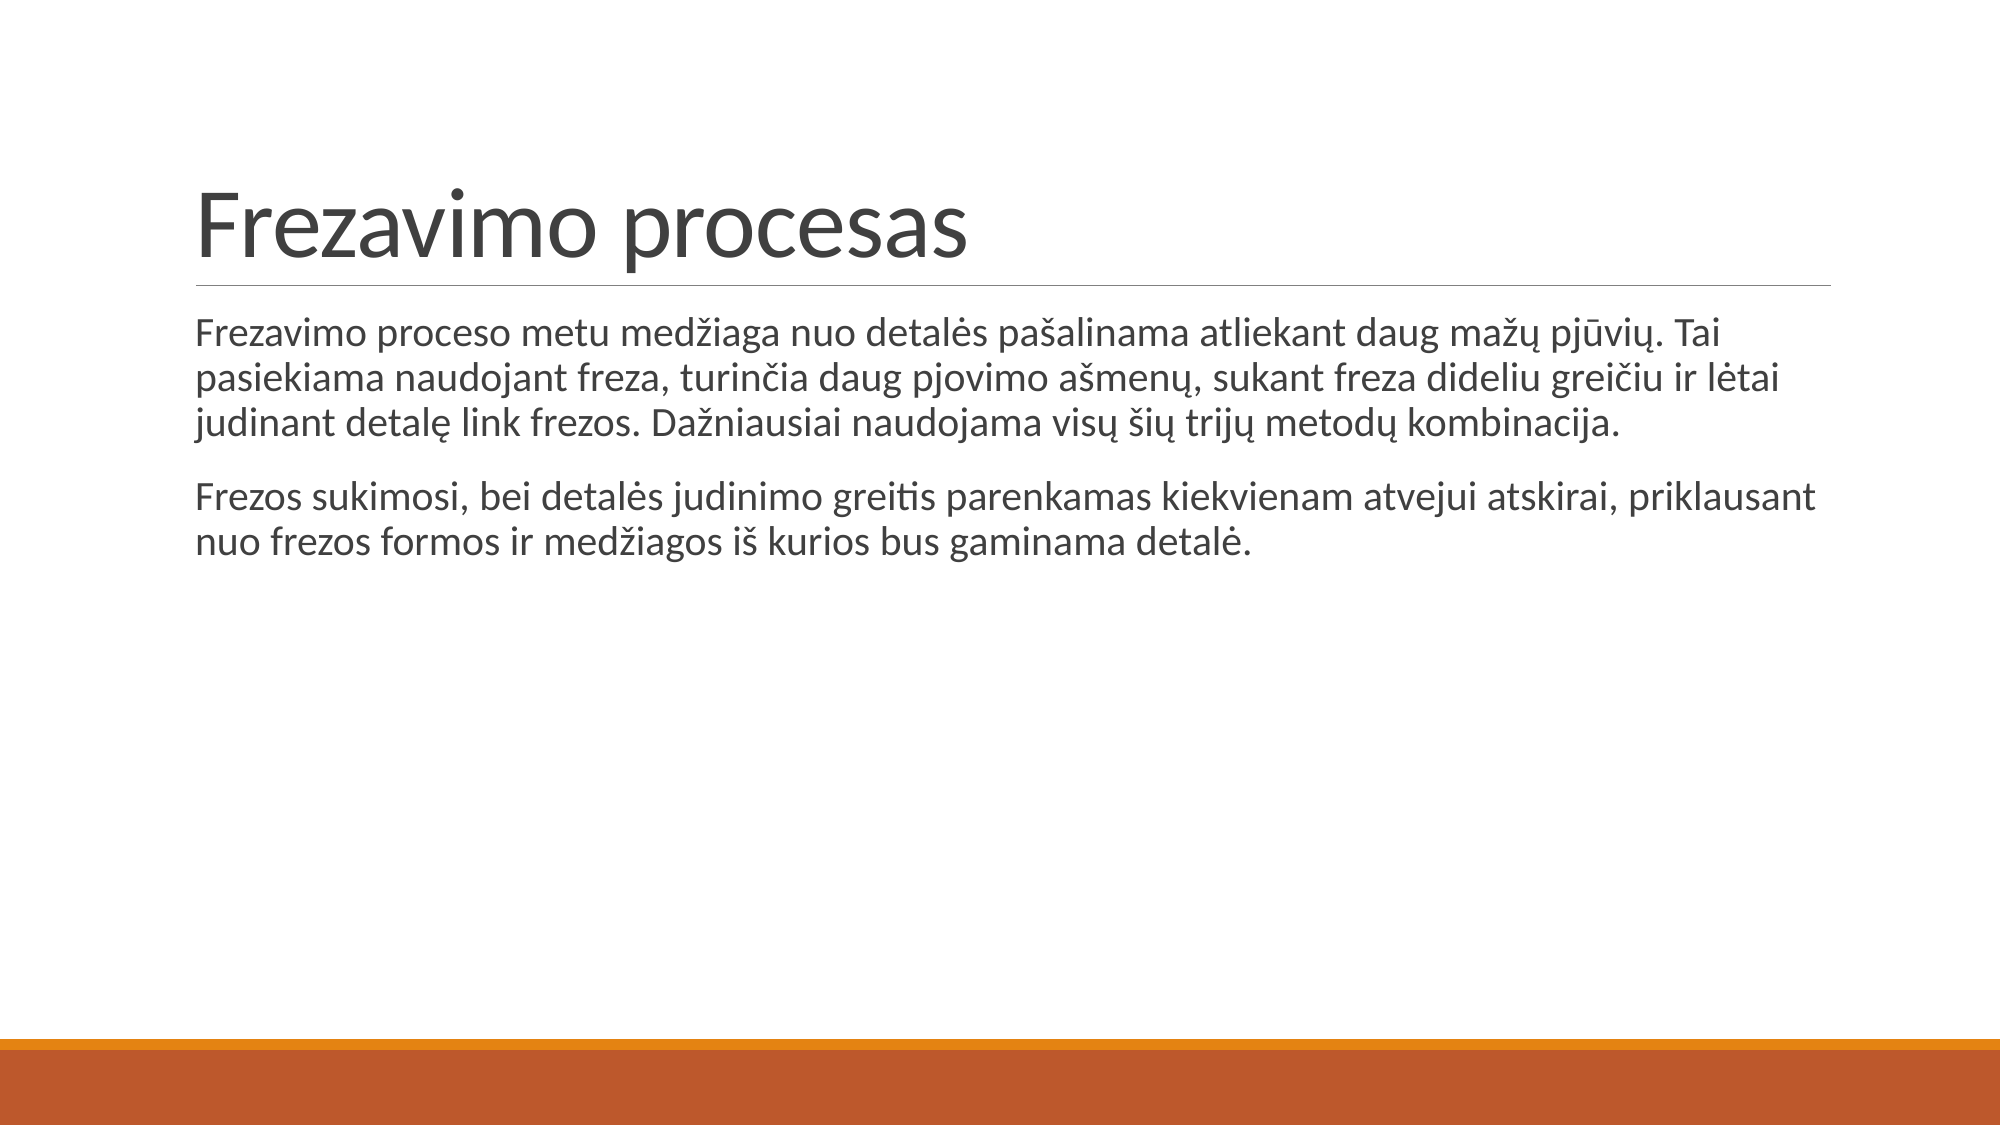

# Frezavimo procesas
Frezavimo proceso metu medžiaga nuo detalės pašalinama atliekant daug mažų pjūvių. Tai pasiekiama naudojant freza, turinčia daug pjovimo ašmenų, sukant freza dideliu greičiu ir lėtai judinant detalę link frezos. Dažniausiai naudojama visų šių trijų metodų kombinacija.
Frezos sukimosi, bei detalės judinimo greitis parenkamas kiekvienam atvejui atskirai, priklausant nuo frezos formos ir medžiagos iš kurios bus gaminama detalė.